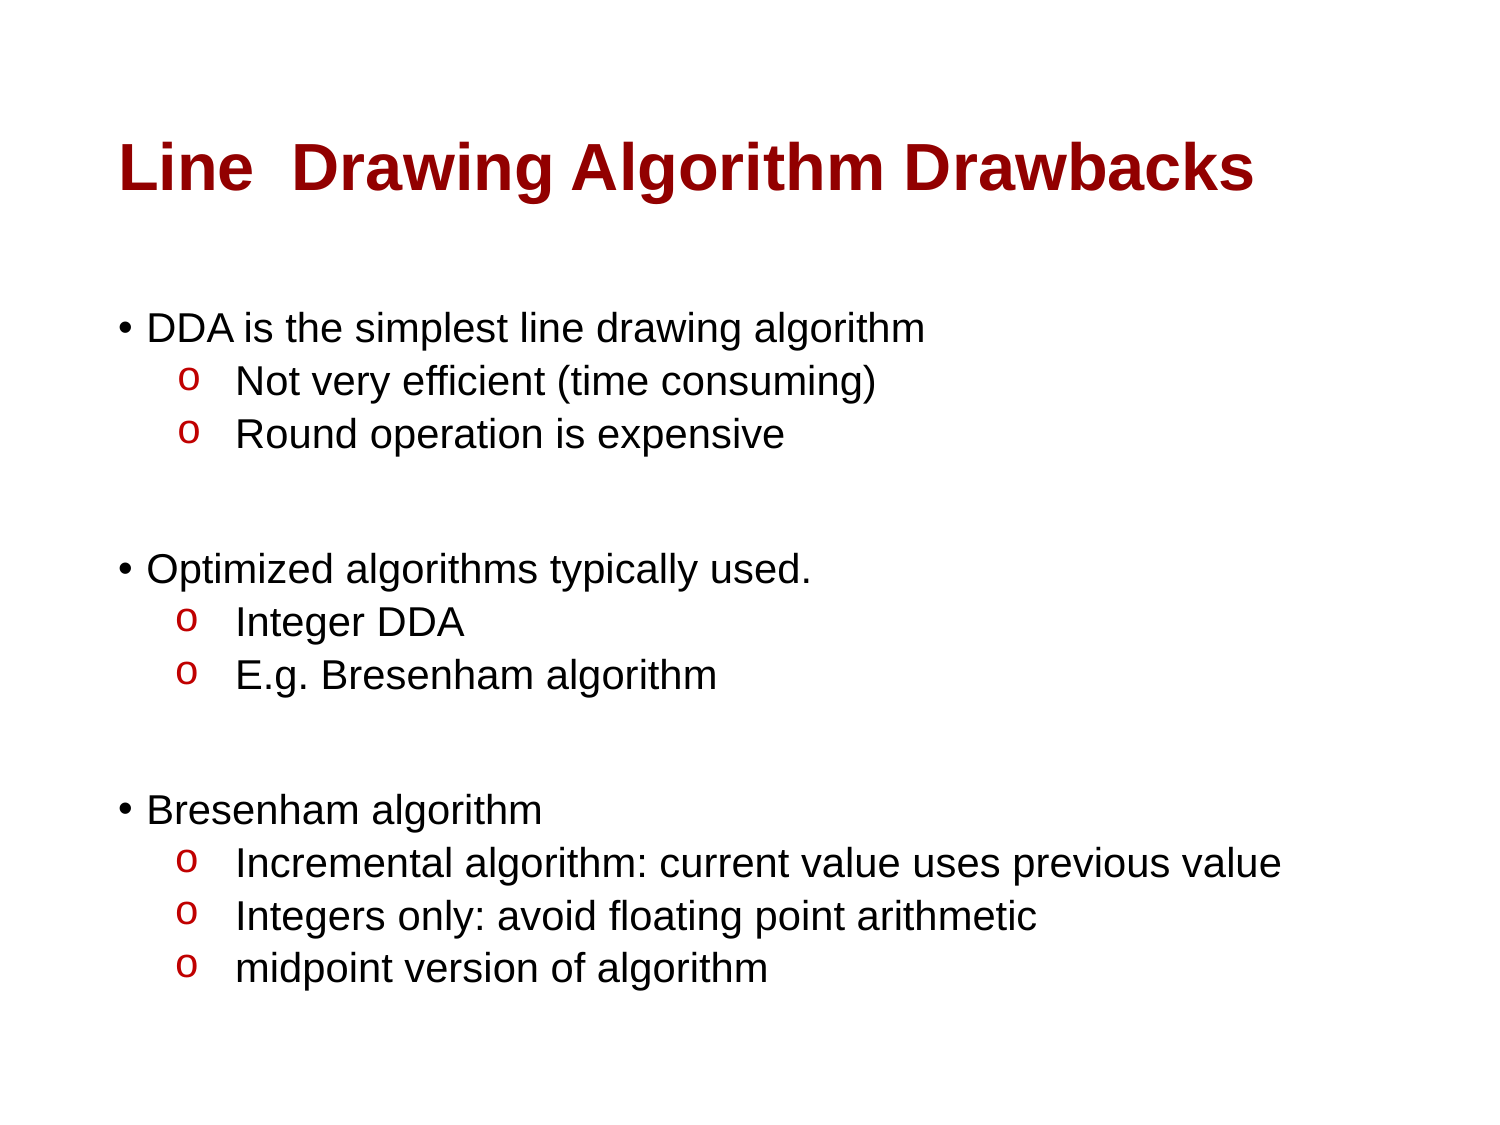

# Line  Drawing Algorithm Drawbacks
DDA is the simplest line drawing algorithm
Not very efficient (time consuming)
Round operation is expensive

Optimized algorithms typically used.
Integer DDA
E.g. Bresenham algorithm

Bresenham algorithm
Incremental algorithm: current value uses previous value
Integers only: avoid floating point arithmetic
midpoint version of algorithm